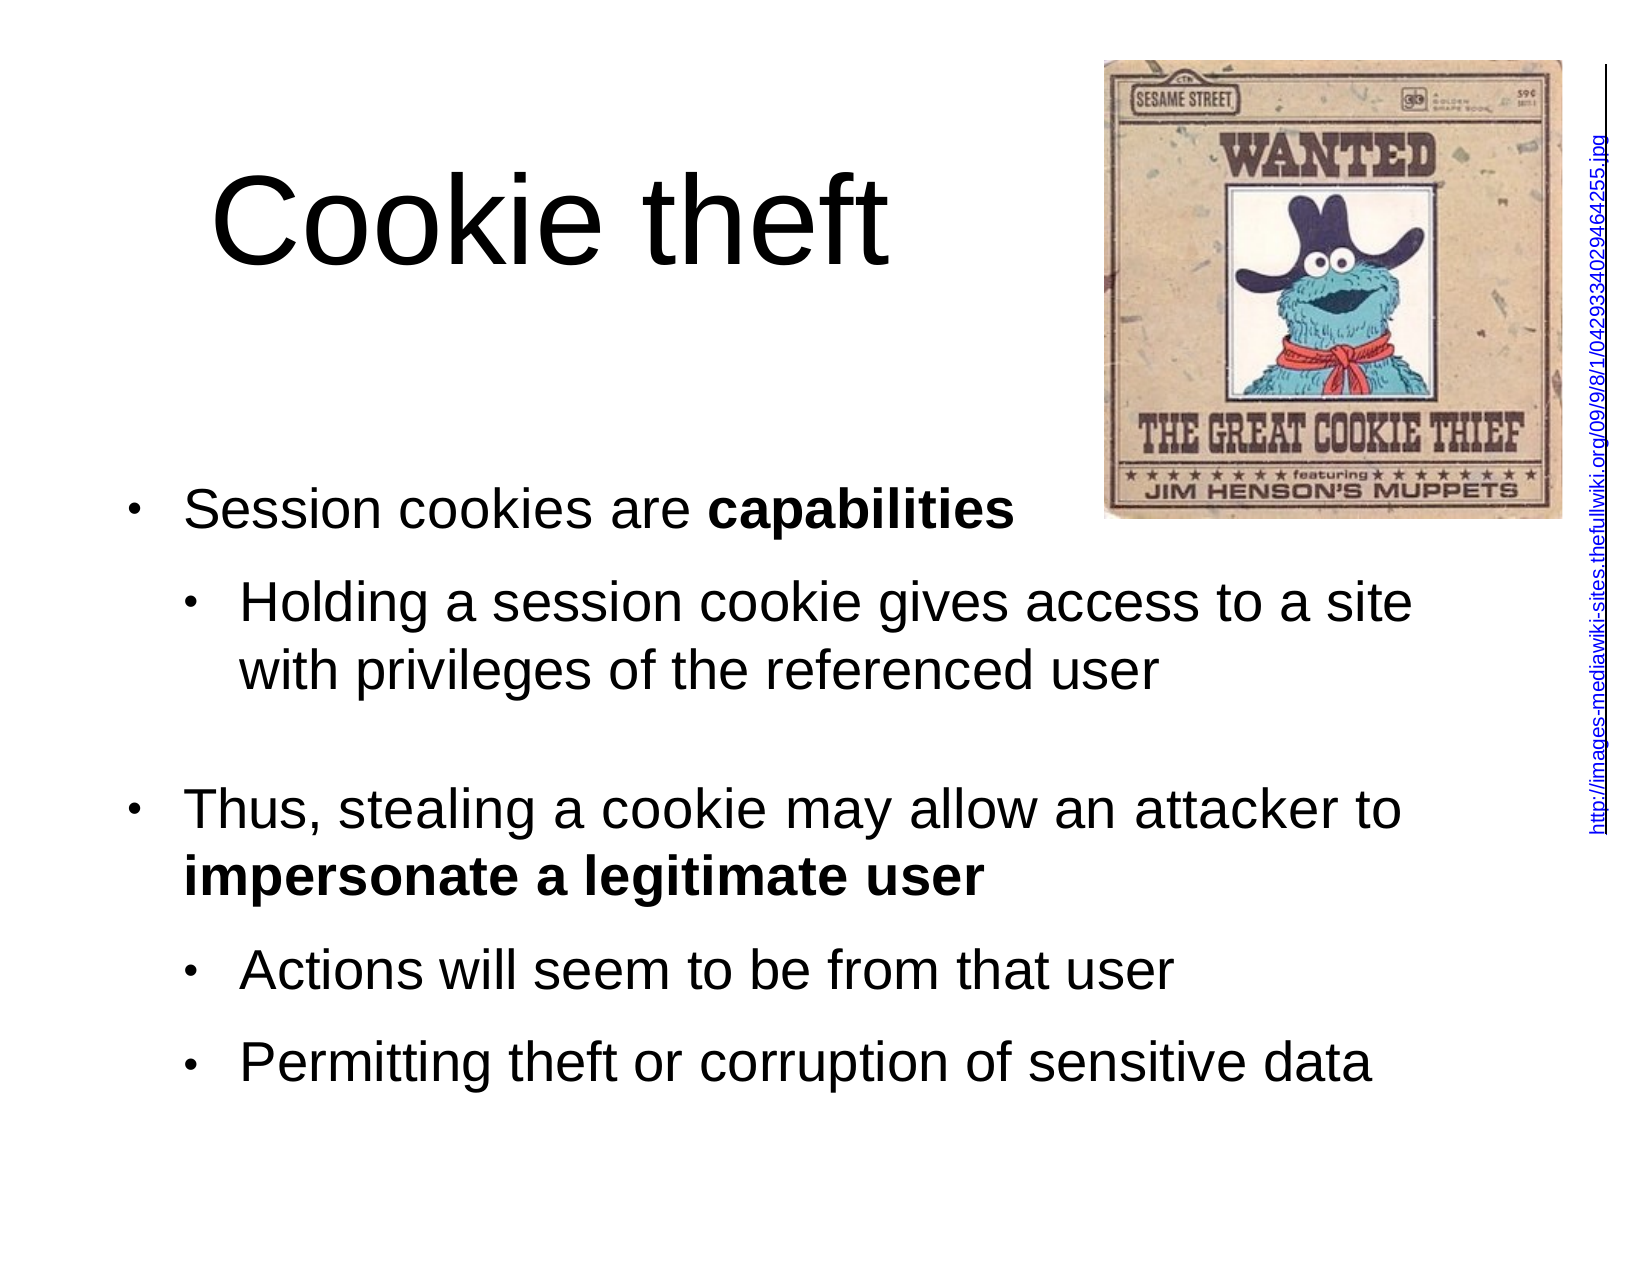

http://images-mediawiki-sites.thefullwiki.org/09/9/8/1/0429334029464255.jpg

# Cookie theft
Session cookies are capabilities
•
Holding a session cookie gives access to a site  with privileges of the referenced user
•
Thus, stealing a cookie may allow an attacker to
impersonate a legitimate user
•
Actions will seem to be from that user  Permitting theft or corruption of sensitive data
•
•